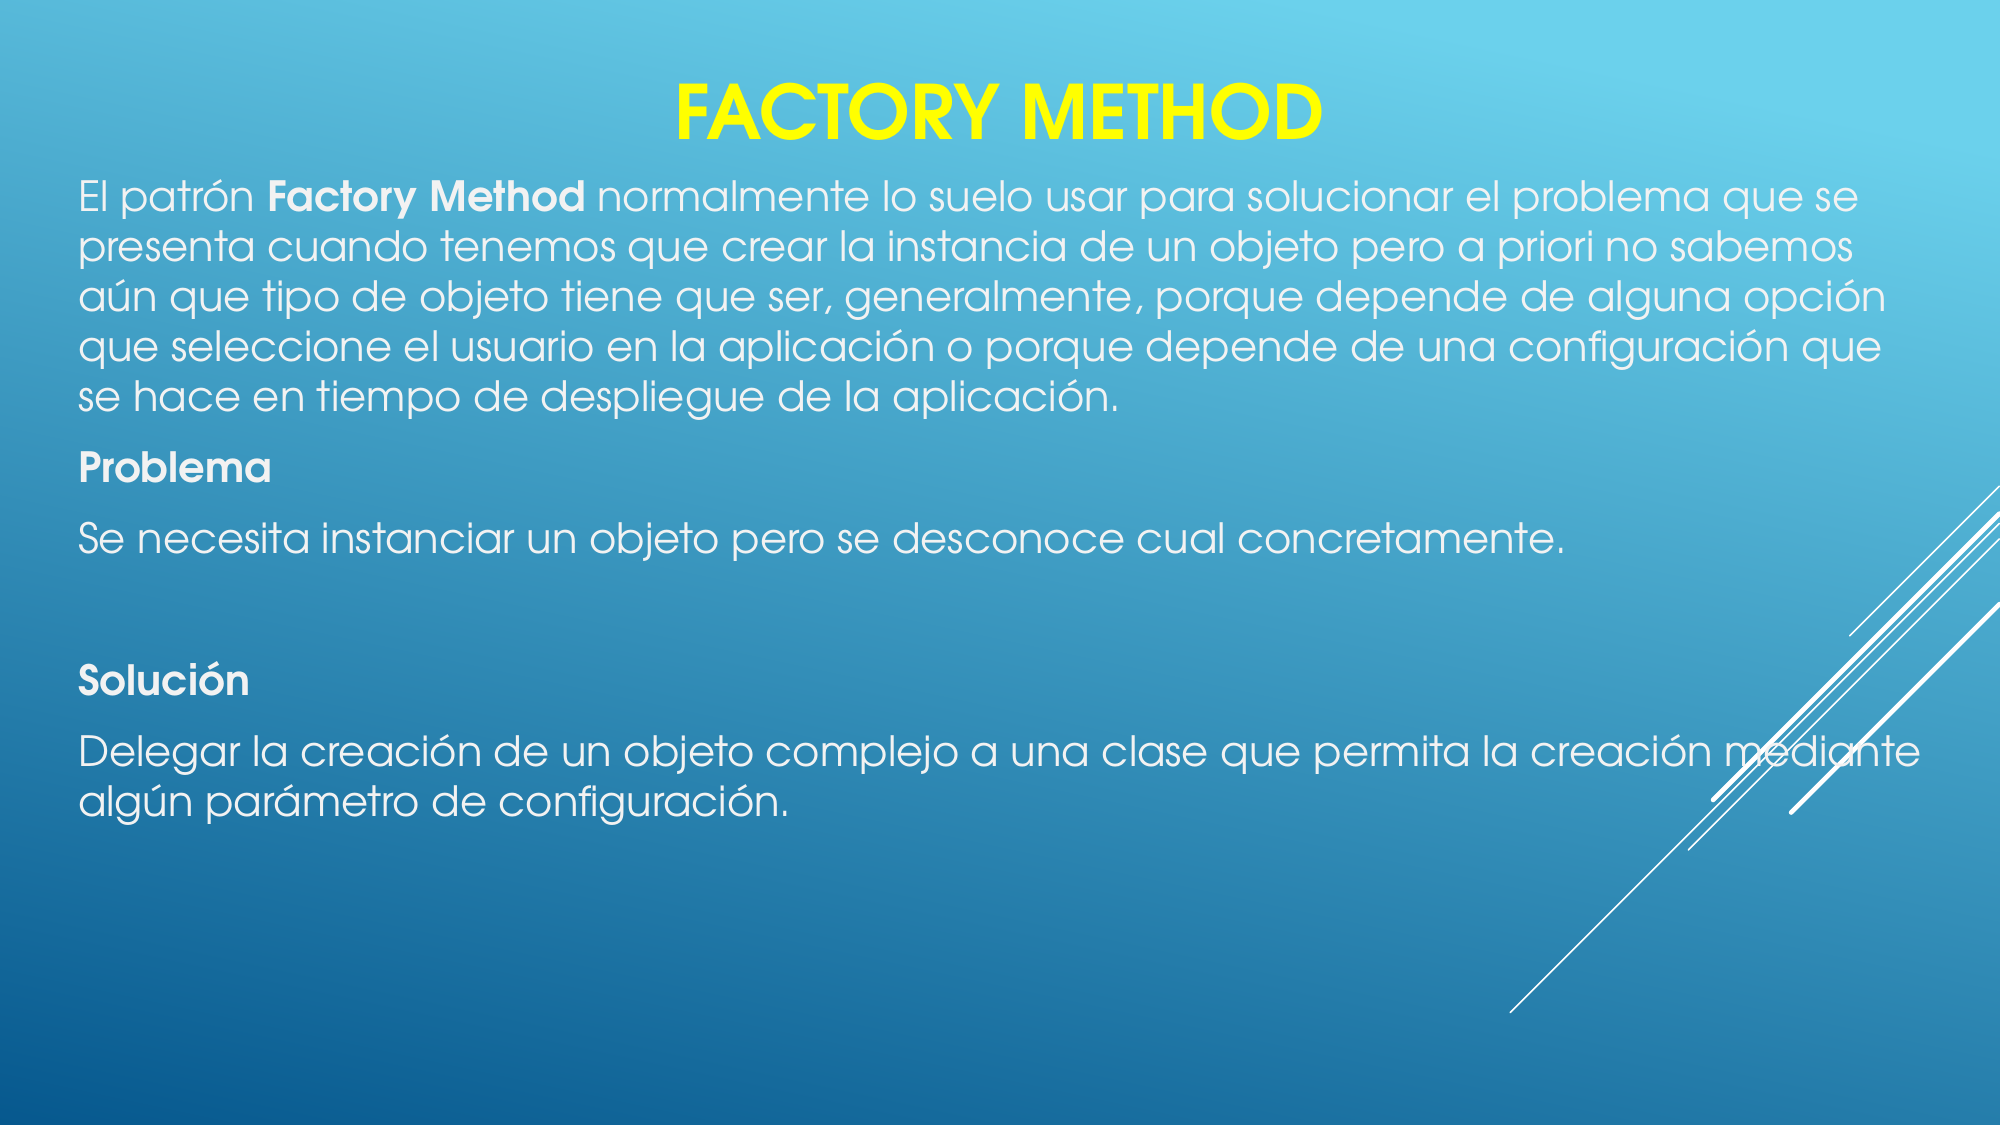

# FACTORY METHOD
El patrón Factory Method normalmente lo suelo usar para solucionar el problema que se presenta cuando tenemos que crear la instancia de un objeto pero a priori no sabemos aún que tipo de objeto tiene que ser, generalmente, porque depende de alguna opción que seleccione el usuario en la aplicación o porque depende de una configuración que se hace en tiempo de despliegue de la aplicación.
Problema
Se necesita instanciar un objeto pero se desconoce cual concretamente.

Solución
Delegar la creación de un objeto complejo a una clase que permita la creación mediante algún parámetro de configuración.